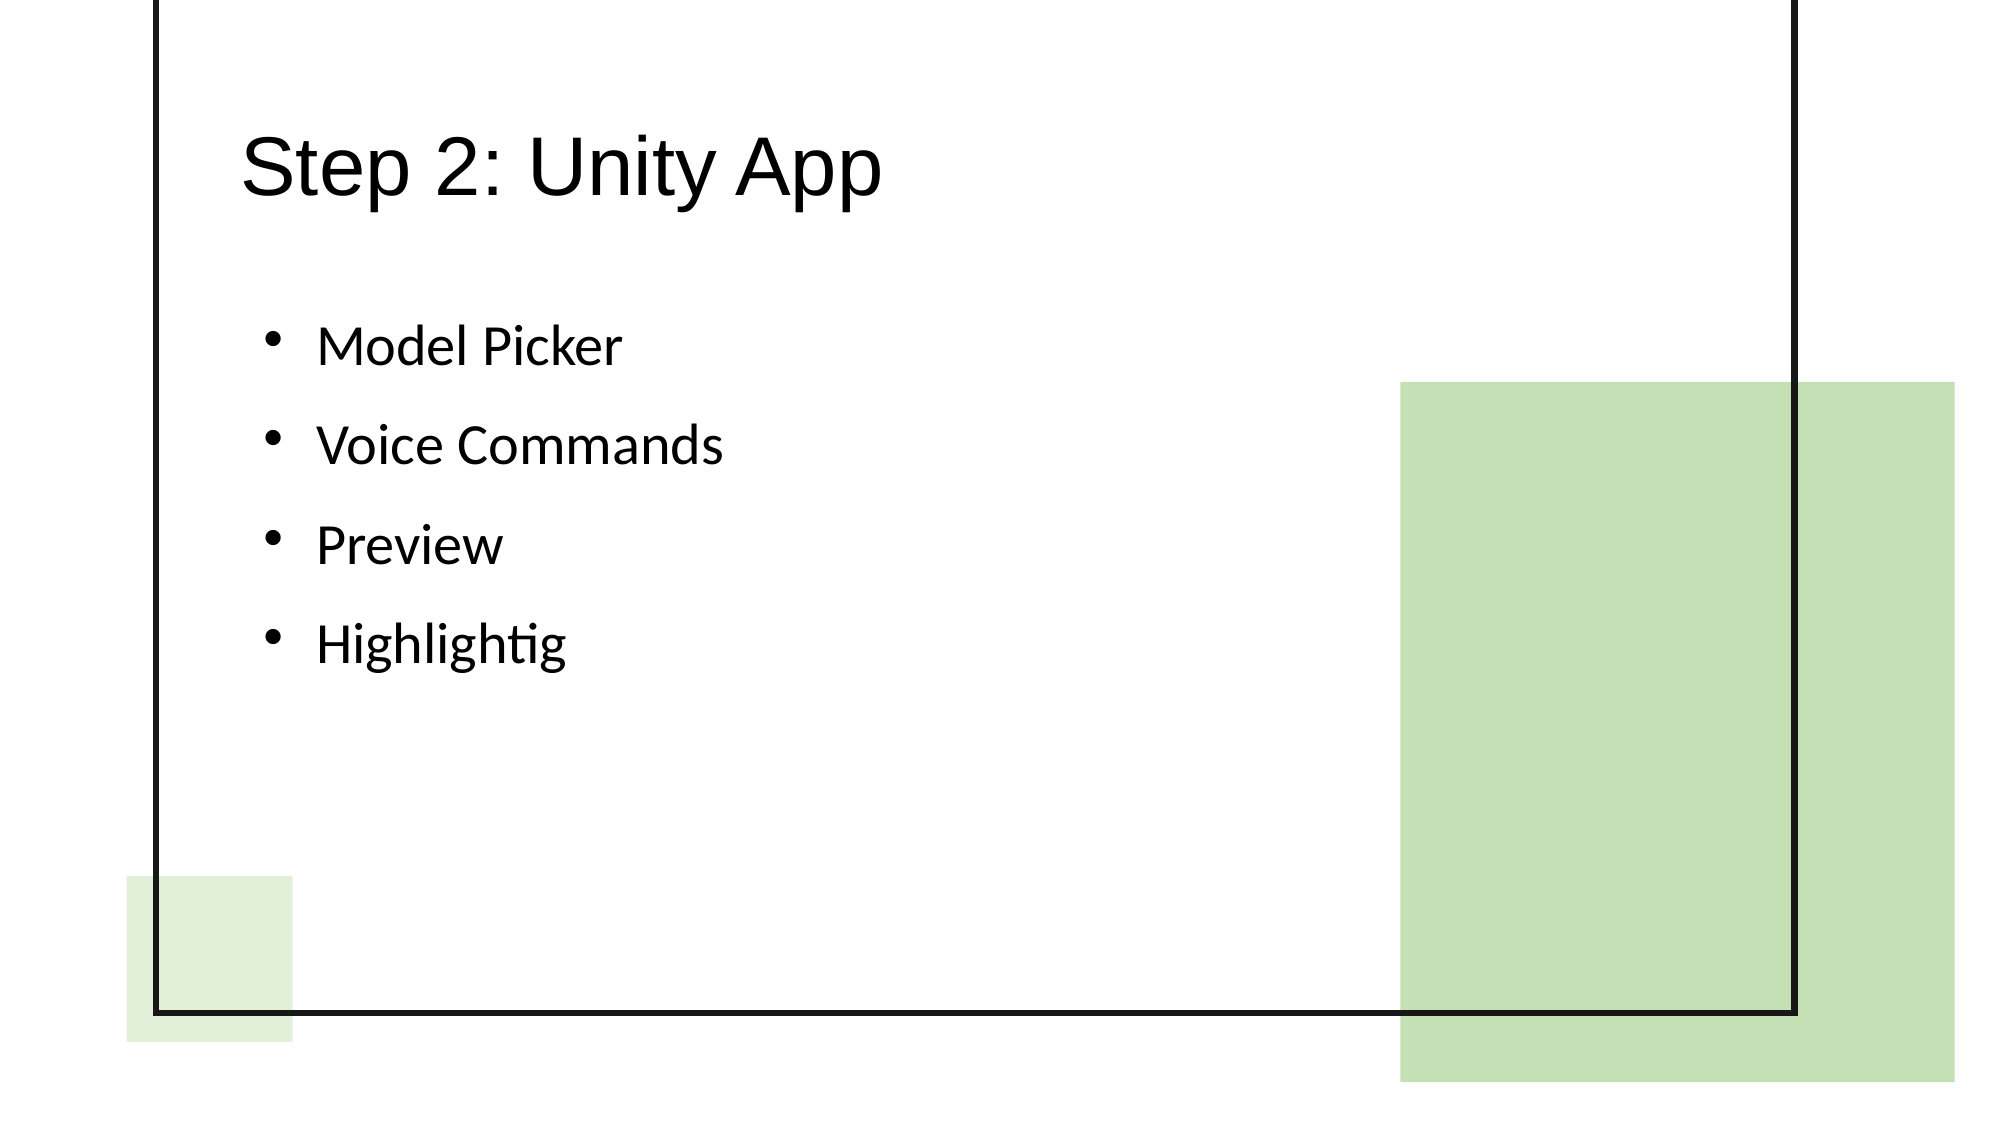

Step 2: Unity App
Model Picker
Voice Commands
Preview
Highlightig